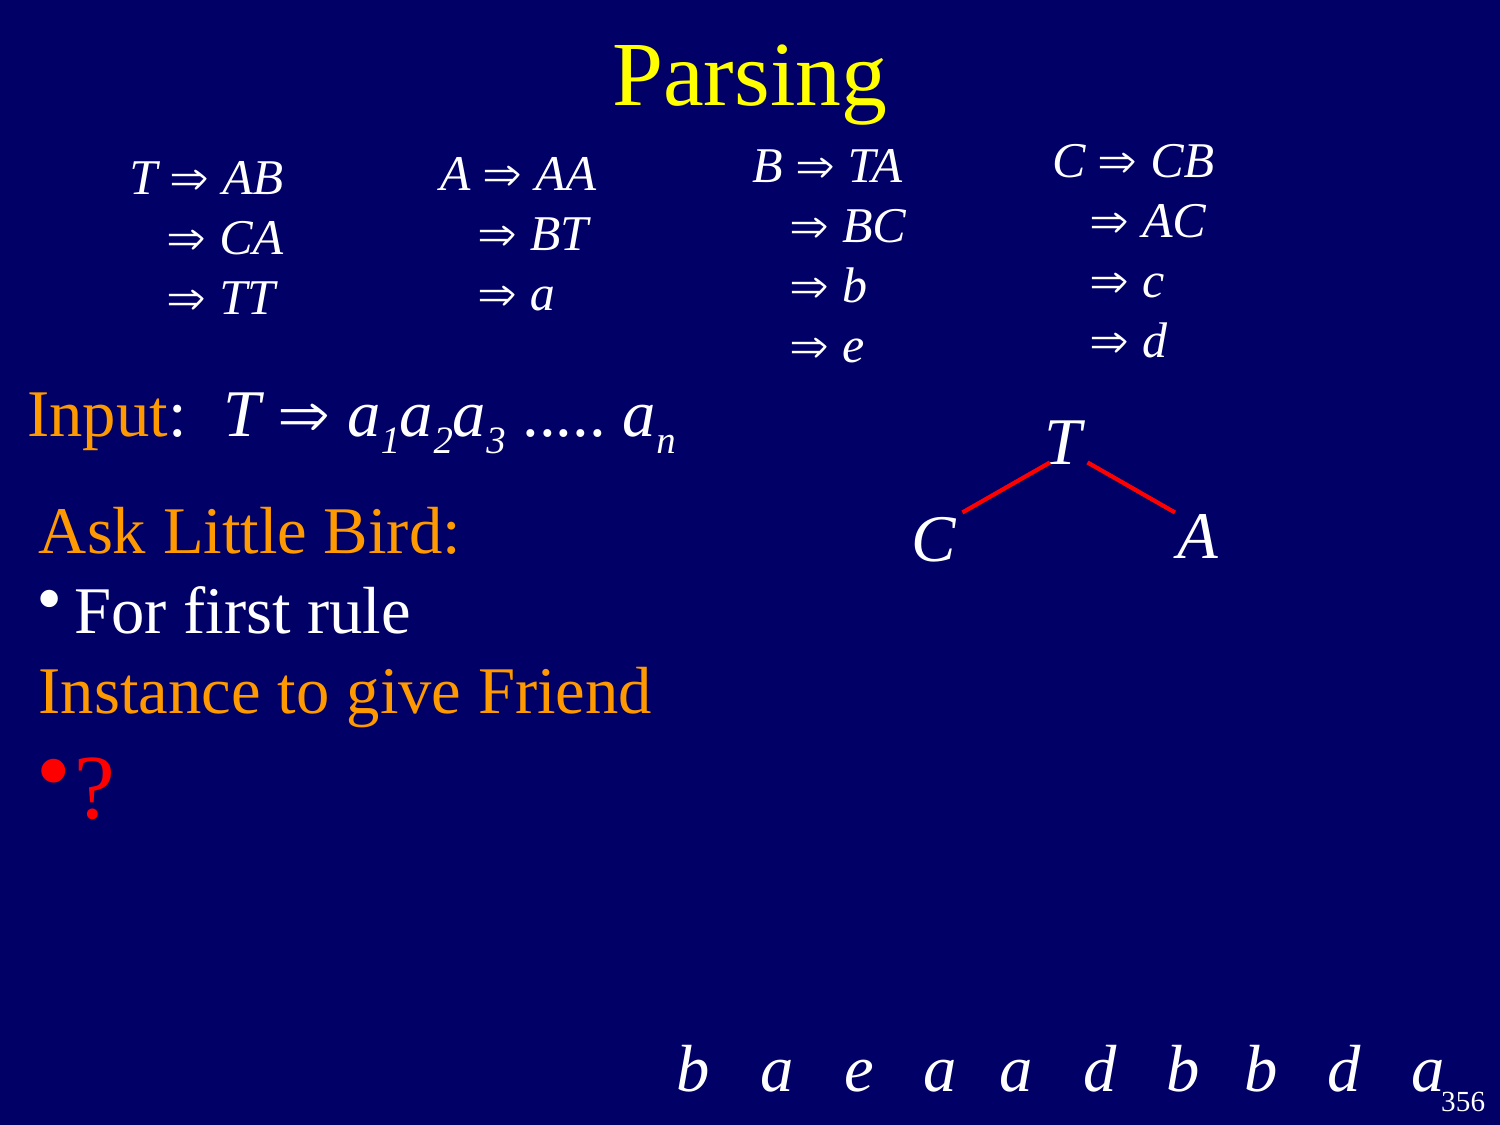

Parsing
C ⇒ CB
   ⇒ AC
   ⇒ c
   ⇒ d
B ⇒ TA
   ⇒ BC
   ⇒ b
   ⇒ e
A ⇒ AA
   ⇒ BT
   ⇒ a
T ⇒ AB
   ⇒ CA
   ⇒ TT
Input:
T ⇒ a1a2a3 ..... an
T

A
C
Ask Little Bird:
For first rule
Instance to give Friend
?
a   d   b
b   a   e   a
b   d   a